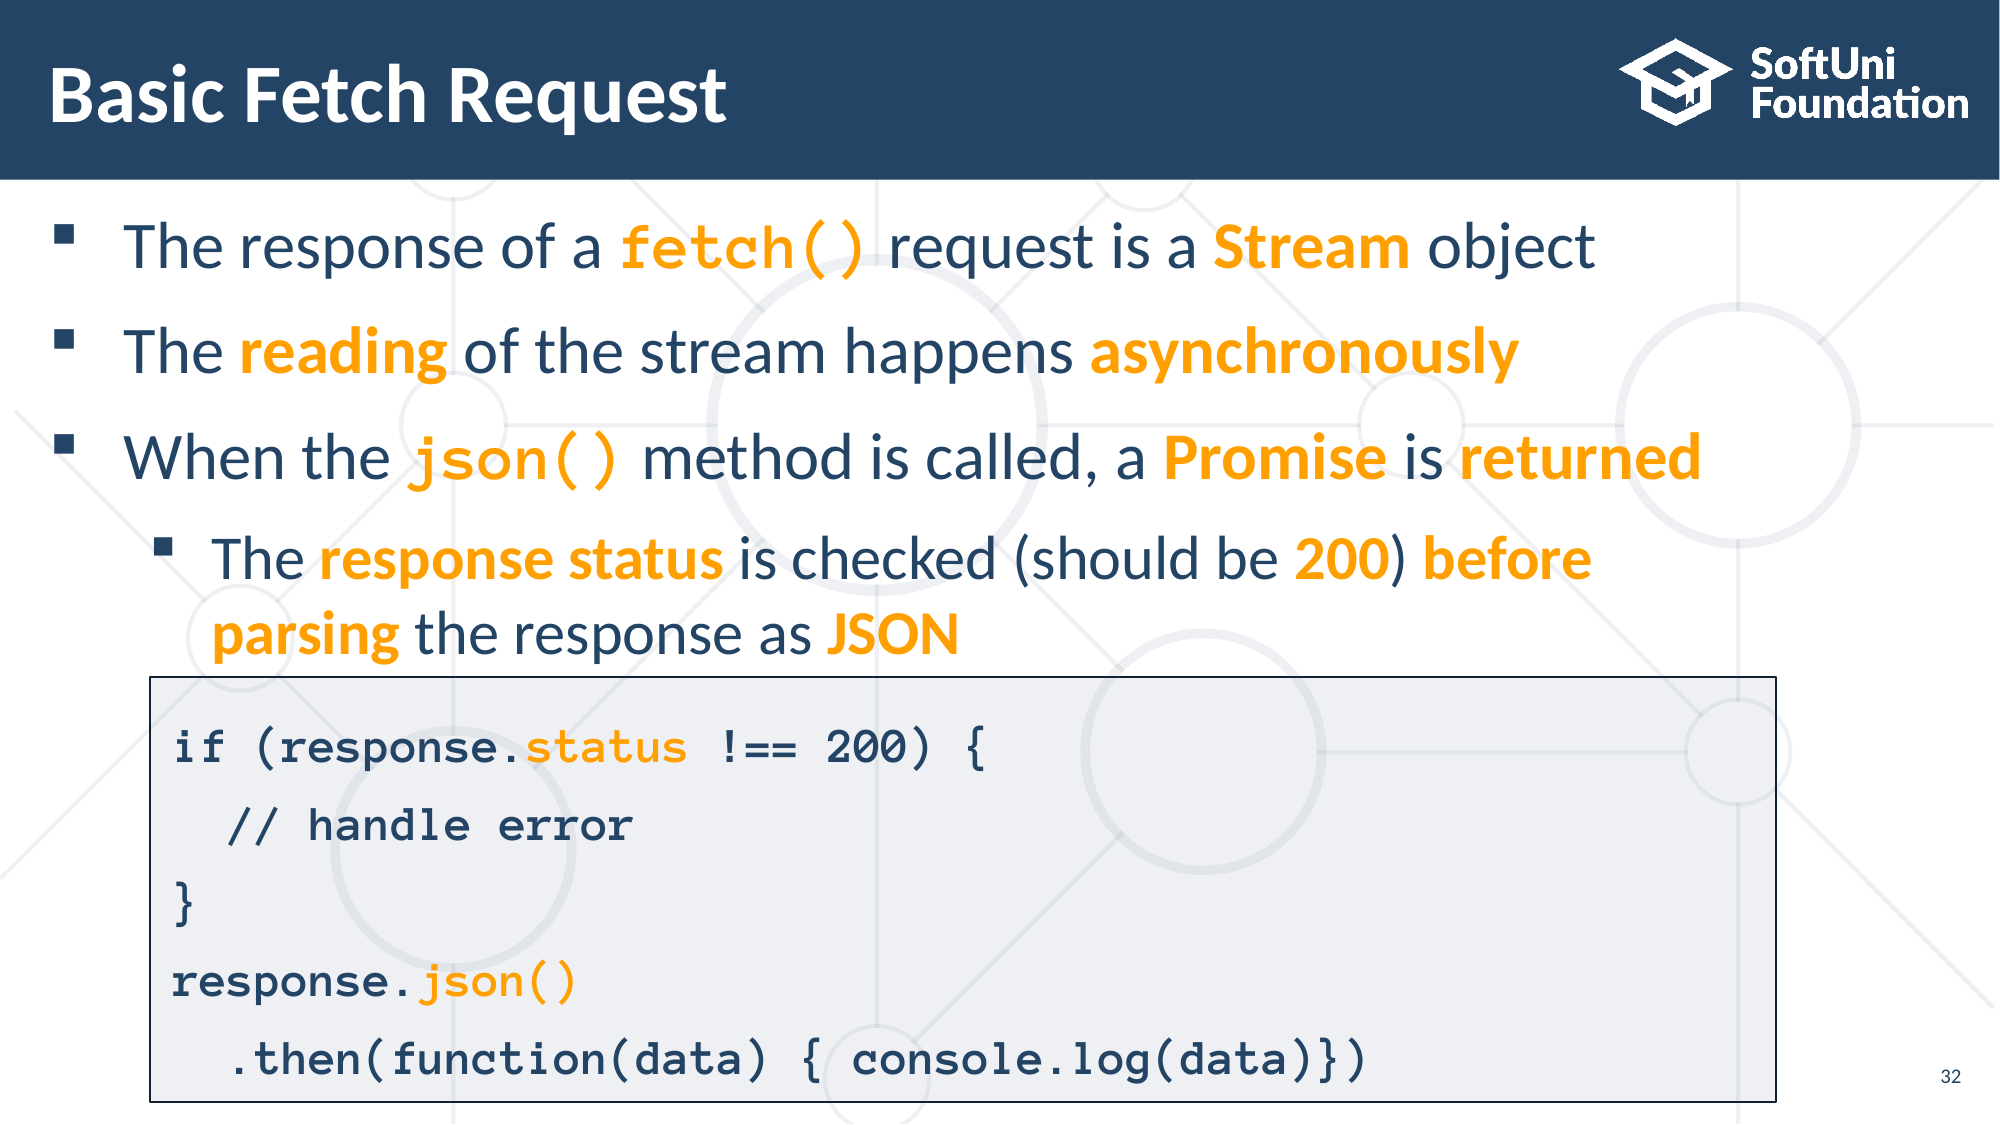

# Basic Fetch Request
The response of a fetch() request is a Stream object
The reading of the stream happens asynchronously
When the json() method is called, a Promise is returned
The response status is checked (should be 200) before
parsing the response as JSON
if (response.status !== 200) {
  // handle error
}
response.json()
  .then(function(data) { console.log(data)})
32